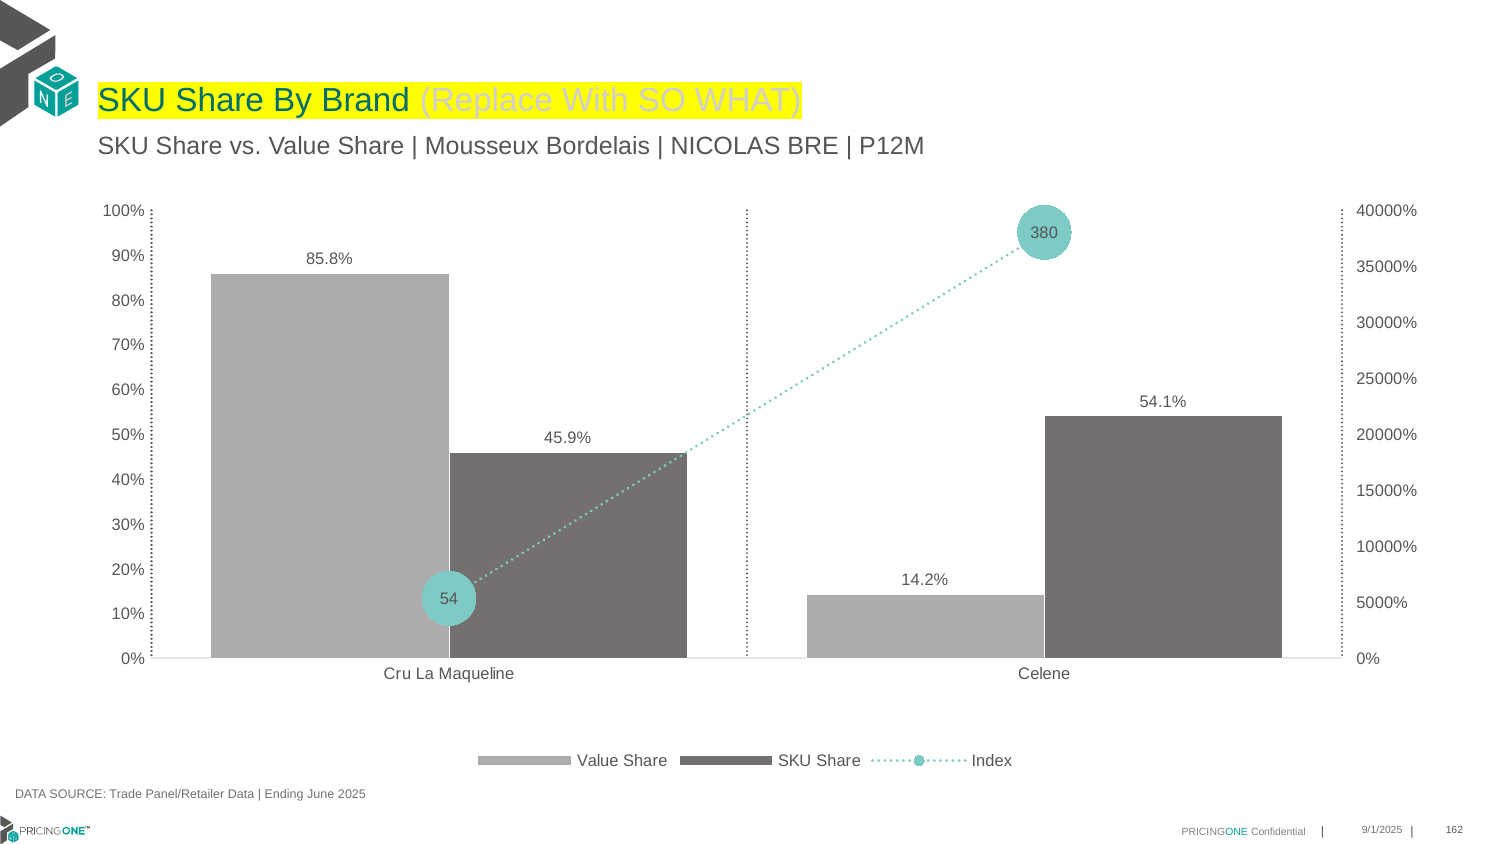

# SKU Share By Brand (Replace With SO WHAT)
SKU Share vs. Value Share | Mousseux Bordelais | NICOLAS BRE | P12M

### Chart

| Category | Value Share | SKU Share | Index |
|---|---|---|---|
| Cru La Maqueline | 0.8578227245687091 | 0.4592592592592592 | 53.53778188729644 |
| Celene | 0.1421772754312909 | 0.5407407407407407 | 380.3285293661862 |
DATA SOURCE: Trade Panel/Retailer Data | Ending June 2025

9/1/2025
162